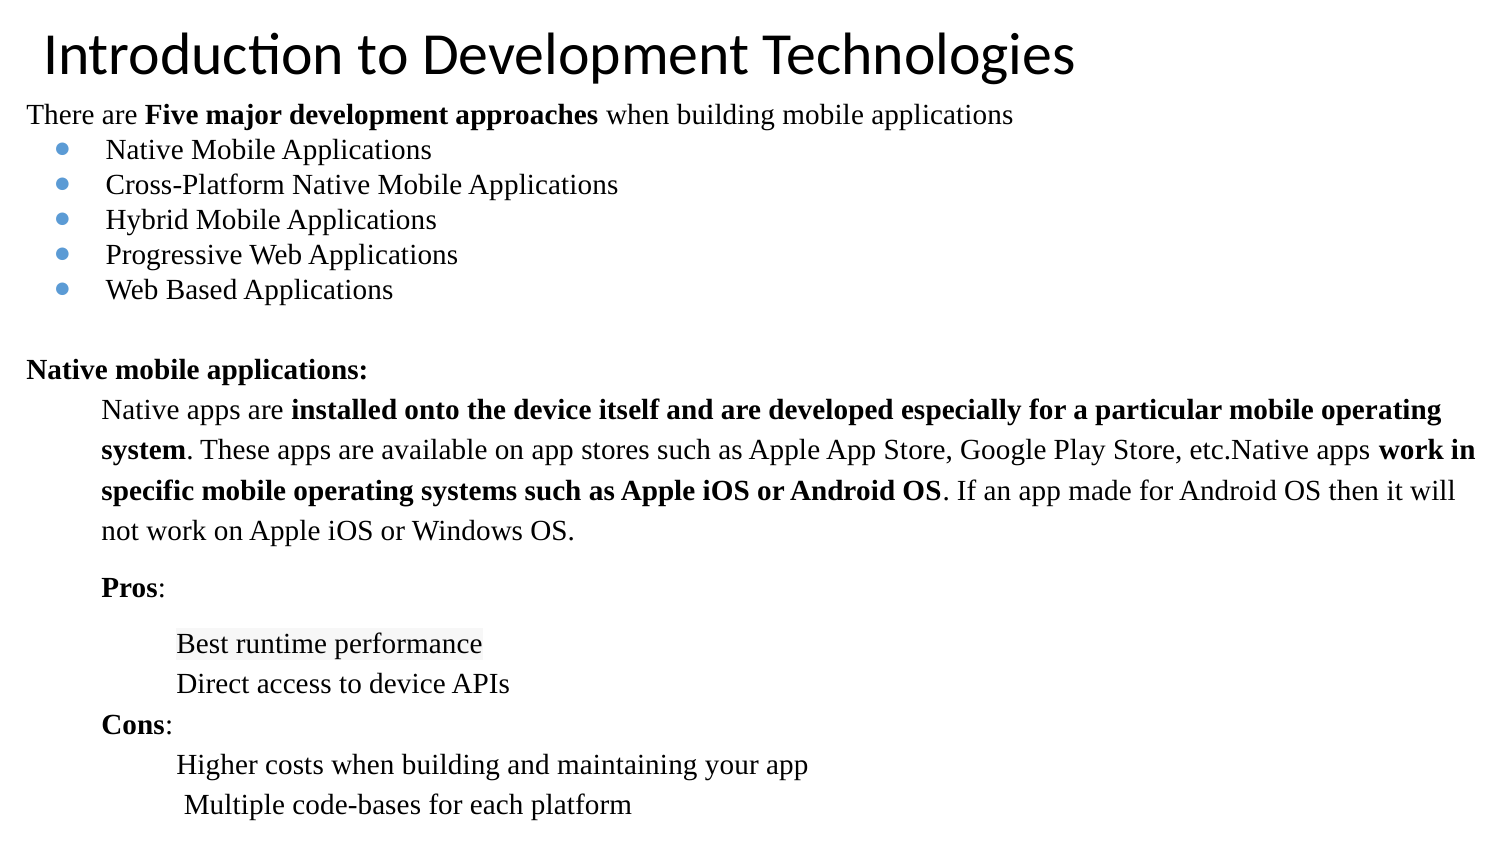

# Introduction to Development Technologies

There are Five major development approaches when building mobile applications
Native Mobile Applications
Cross-Platform Native Mobile Applications
Hybrid Mobile Applications
Progressive Web Applications
Web Based Applications

Native mobile applications:
Native apps are installed onto the device itself and are developed especially for a particular mobile operating system. These apps are available on app stores such as Apple App Store, Google Play Store, etc.Native apps work in specific mobile operating systems such as Apple iOS or Android OS. If an app made for Android OS then it will not work on Apple iOS or Windows OS.
Pros:
	Best runtime performance
	Direct access to device APIs
Cons:
	Higher costs when building and maintaining your app
	 Multiple code-bases for each platform